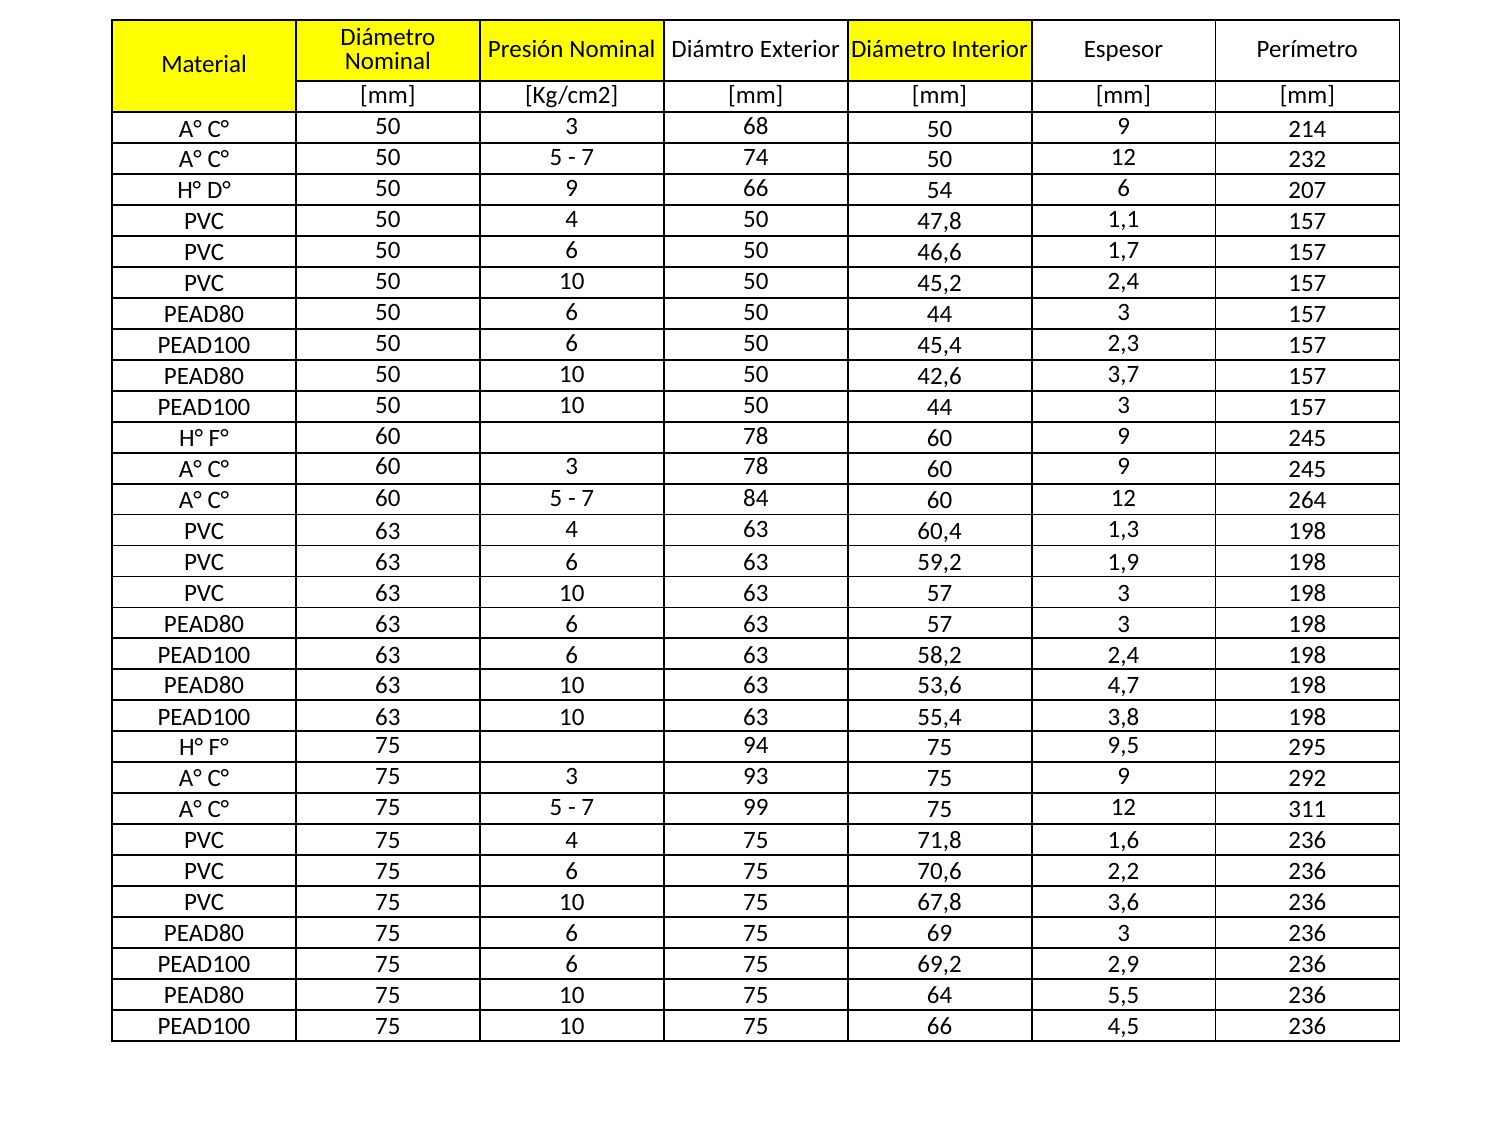

| Material | Diámetro Nominal | Presión Nominal | Diámtro Exterior | Diámetro Interior | Espesor | Perímetro |
| --- | --- | --- | --- | --- | --- | --- |
|  | [mm] | [Kg/cm2] | [mm] | [mm] | [mm] | [mm] |
| A° C° | 50 | 3 | 68 | 50 | 9 | 214 |
| A° C° | 50 | 5 - 7 | 74 | 50 | 12 | 232 |
| H° D° | 50 | 9 | 66 | 54 | 6 | 207 |
| PVC | 50 | 4 | 50 | 47,8 | 1,1 | 157 |
| PVC | 50 | 6 | 50 | 46,6 | 1,7 | 157 |
| PVC | 50 | 10 | 50 | 45,2 | 2,4 | 157 |
| PEAD80 | 50 | 6 | 50 | 44 | 3 | 157 |
| PEAD100 | 50 | 6 | 50 | 45,4 | 2,3 | 157 |
| PEAD80 | 50 | 10 | 50 | 42,6 | 3,7 | 157 |
| PEAD100 | 50 | 10 | 50 | 44 | 3 | 157 |
| H° F° | 60 |  | 78 | 60 | 9 | 245 |
| A° C° | 60 | 3 | 78 | 60 | 9 | 245 |
| A° C° | 60 | 5 - 7 | 84 | 60 | 12 | 264 |
| PVC | 63 | 4 | 63 | 60,4 | 1,3 | 198 |
| PVC | 63 | 6 | 63 | 59,2 | 1,9 | 198 |
| PVC | 63 | 10 | 63 | 57 | 3 | 198 |
| PEAD80 | 63 | 6 | 63 | 57 | 3 | 198 |
| PEAD100 | 63 | 6 | 63 | 58,2 | 2,4 | 198 |
| PEAD80 | 63 | 10 | 63 | 53,6 | 4,7 | 198 |
| PEAD100 | 63 | 10 | 63 | 55,4 | 3,8 | 198 |
| H° F° | 75 |  | 94 | 75 | 9,5 | 295 |
| A° C° | 75 | 3 | 93 | 75 | 9 | 292 |
| A° C° | 75 | 5 - 7 | 99 | 75 | 12 | 311 |
| PVC | 75 | 4 | 75 | 71,8 | 1,6 | 236 |
| PVC | 75 | 6 | 75 | 70,6 | 2,2 | 236 |
| PVC | 75 | 10 | 75 | 67,8 | 3,6 | 236 |
| PEAD80 | 75 | 6 | 75 | 69 | 3 | 236 |
| PEAD100 | 75 | 6 | 75 | 69,2 | 2,9 | 236 |
| PEAD80 | 75 | 10 | 75 | 64 | 5,5 | 236 |
| PEAD100 | 75 | 10 | 75 | 66 | 4,5 | 236 |